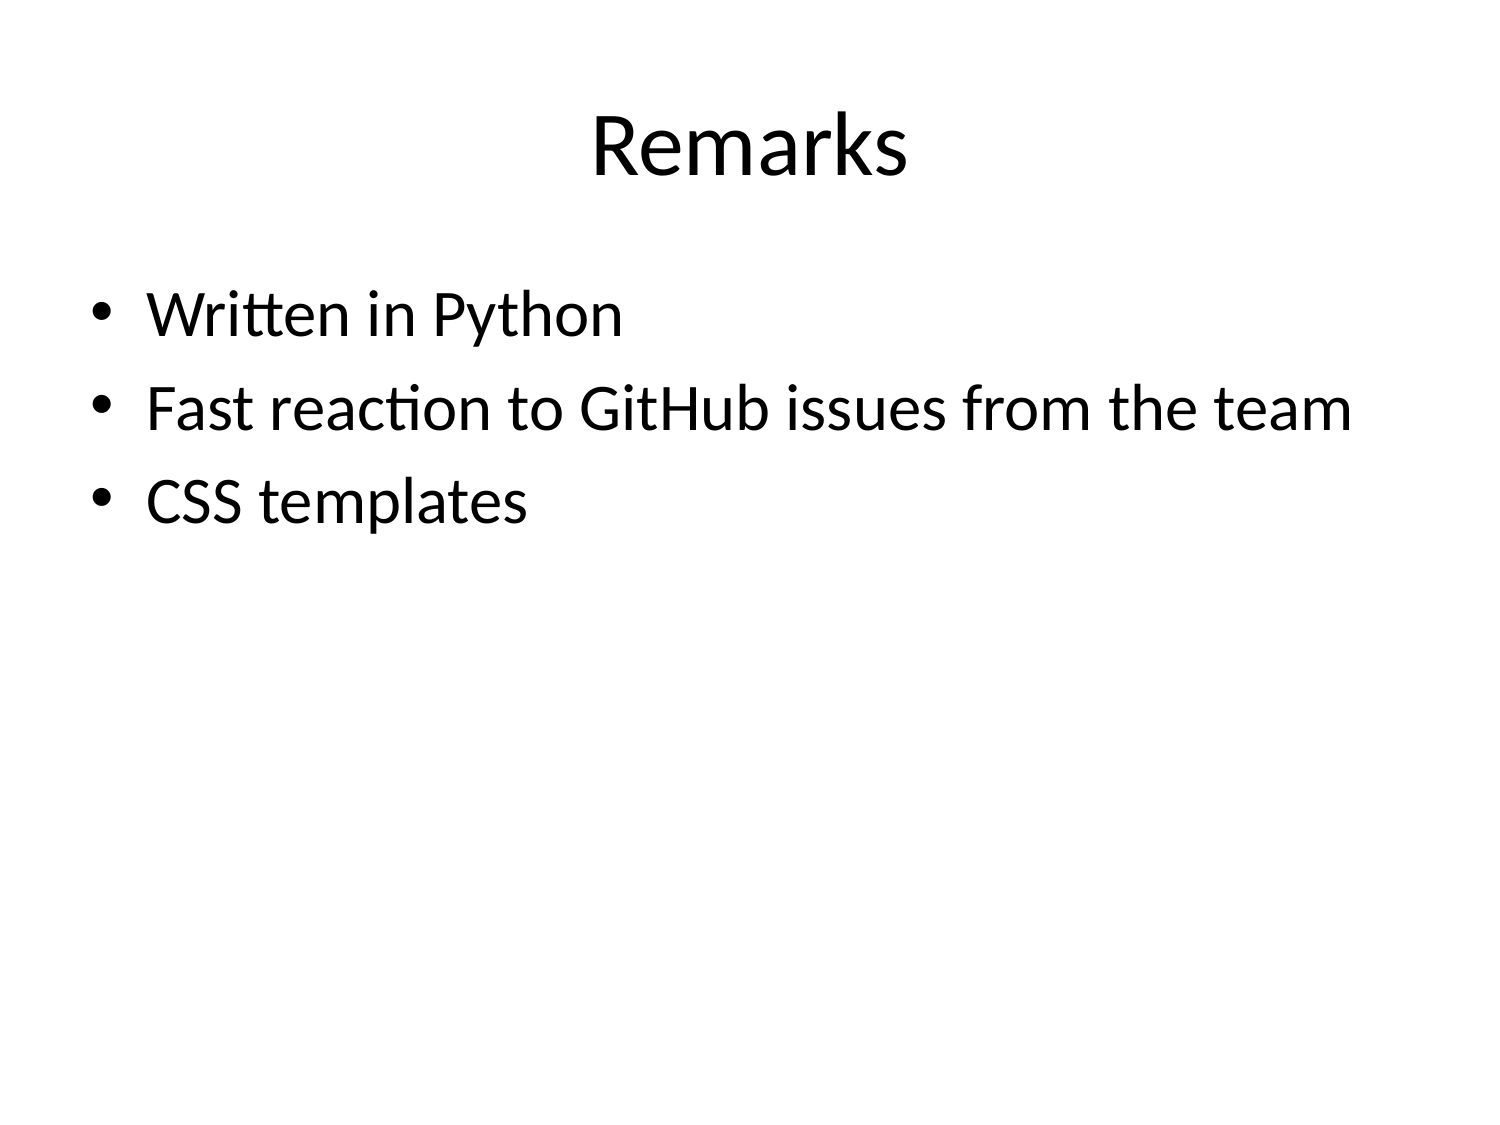

# Remarks
Written in Python
Fast reaction to GitHub issues from the team
CSS templates